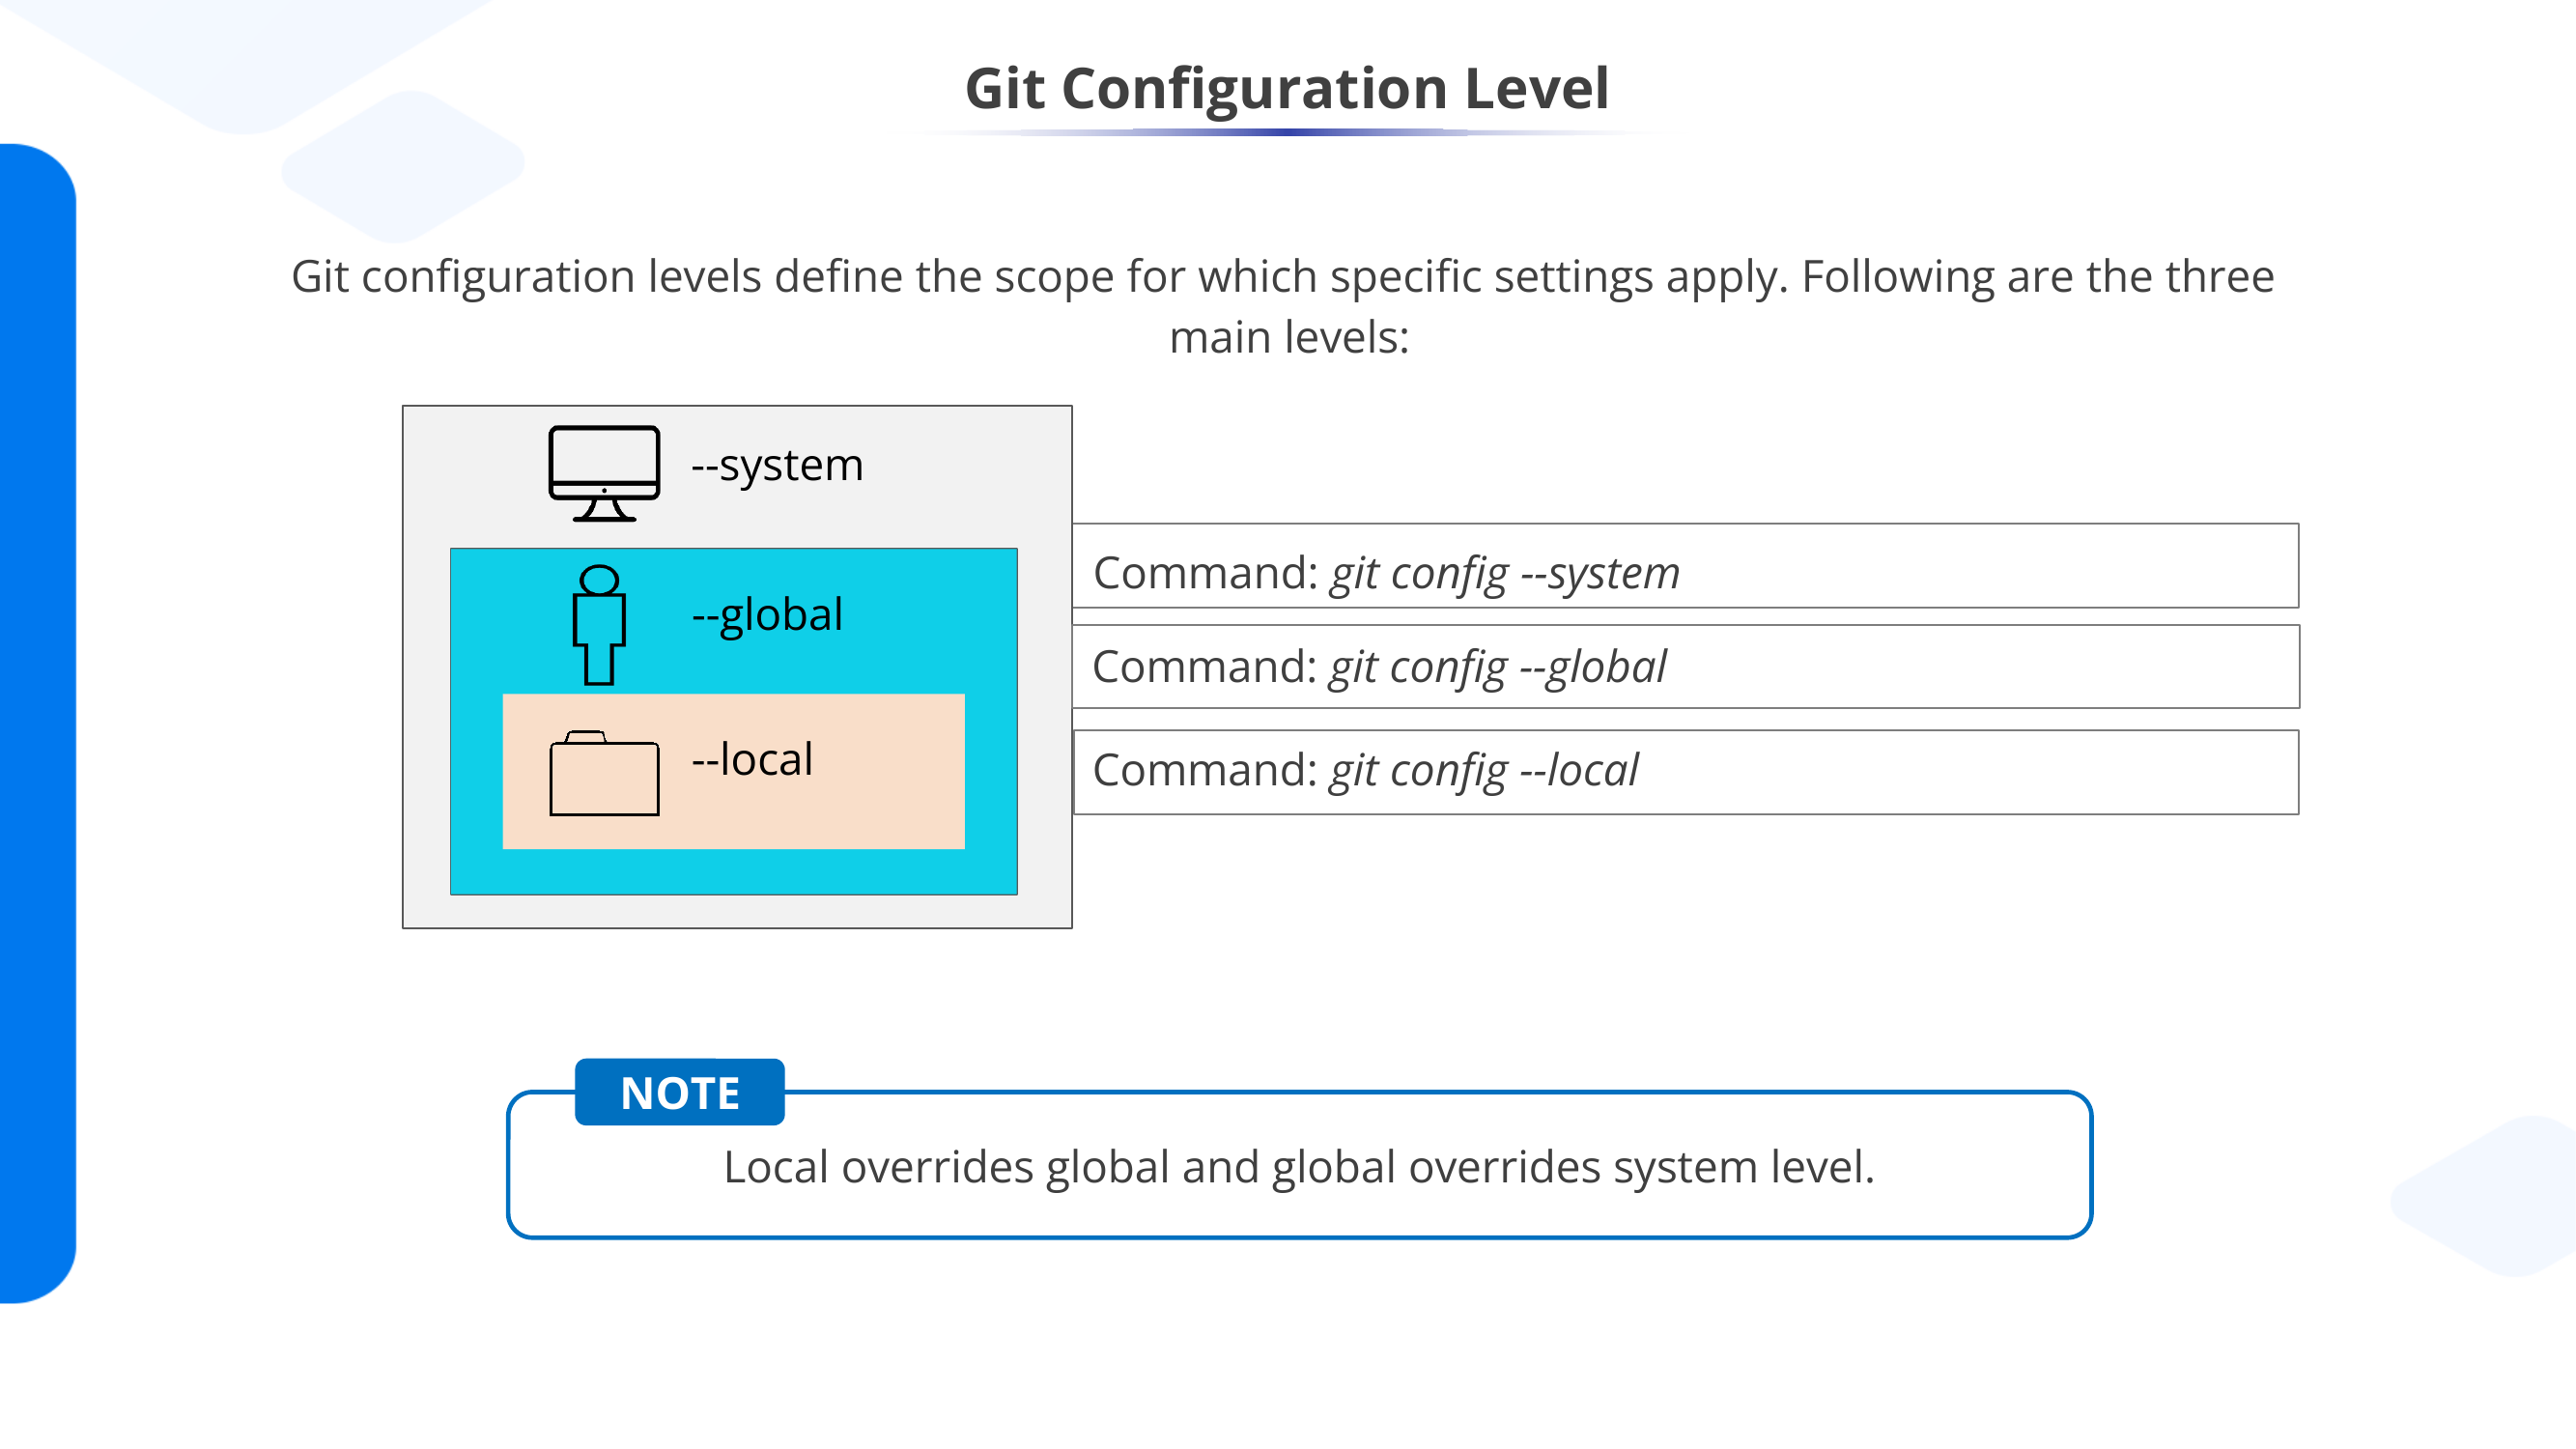

# Git Configuration Level

Git configuration levels define the scope for which specific settings apply. Following are the three
main levels:

--system

--global

--local

Command: git config --system

Command: git config --global

Command: git config --local
NOTE
Local overrides global and global overrides system level.
Local overrides Global and Global overrides System Level.